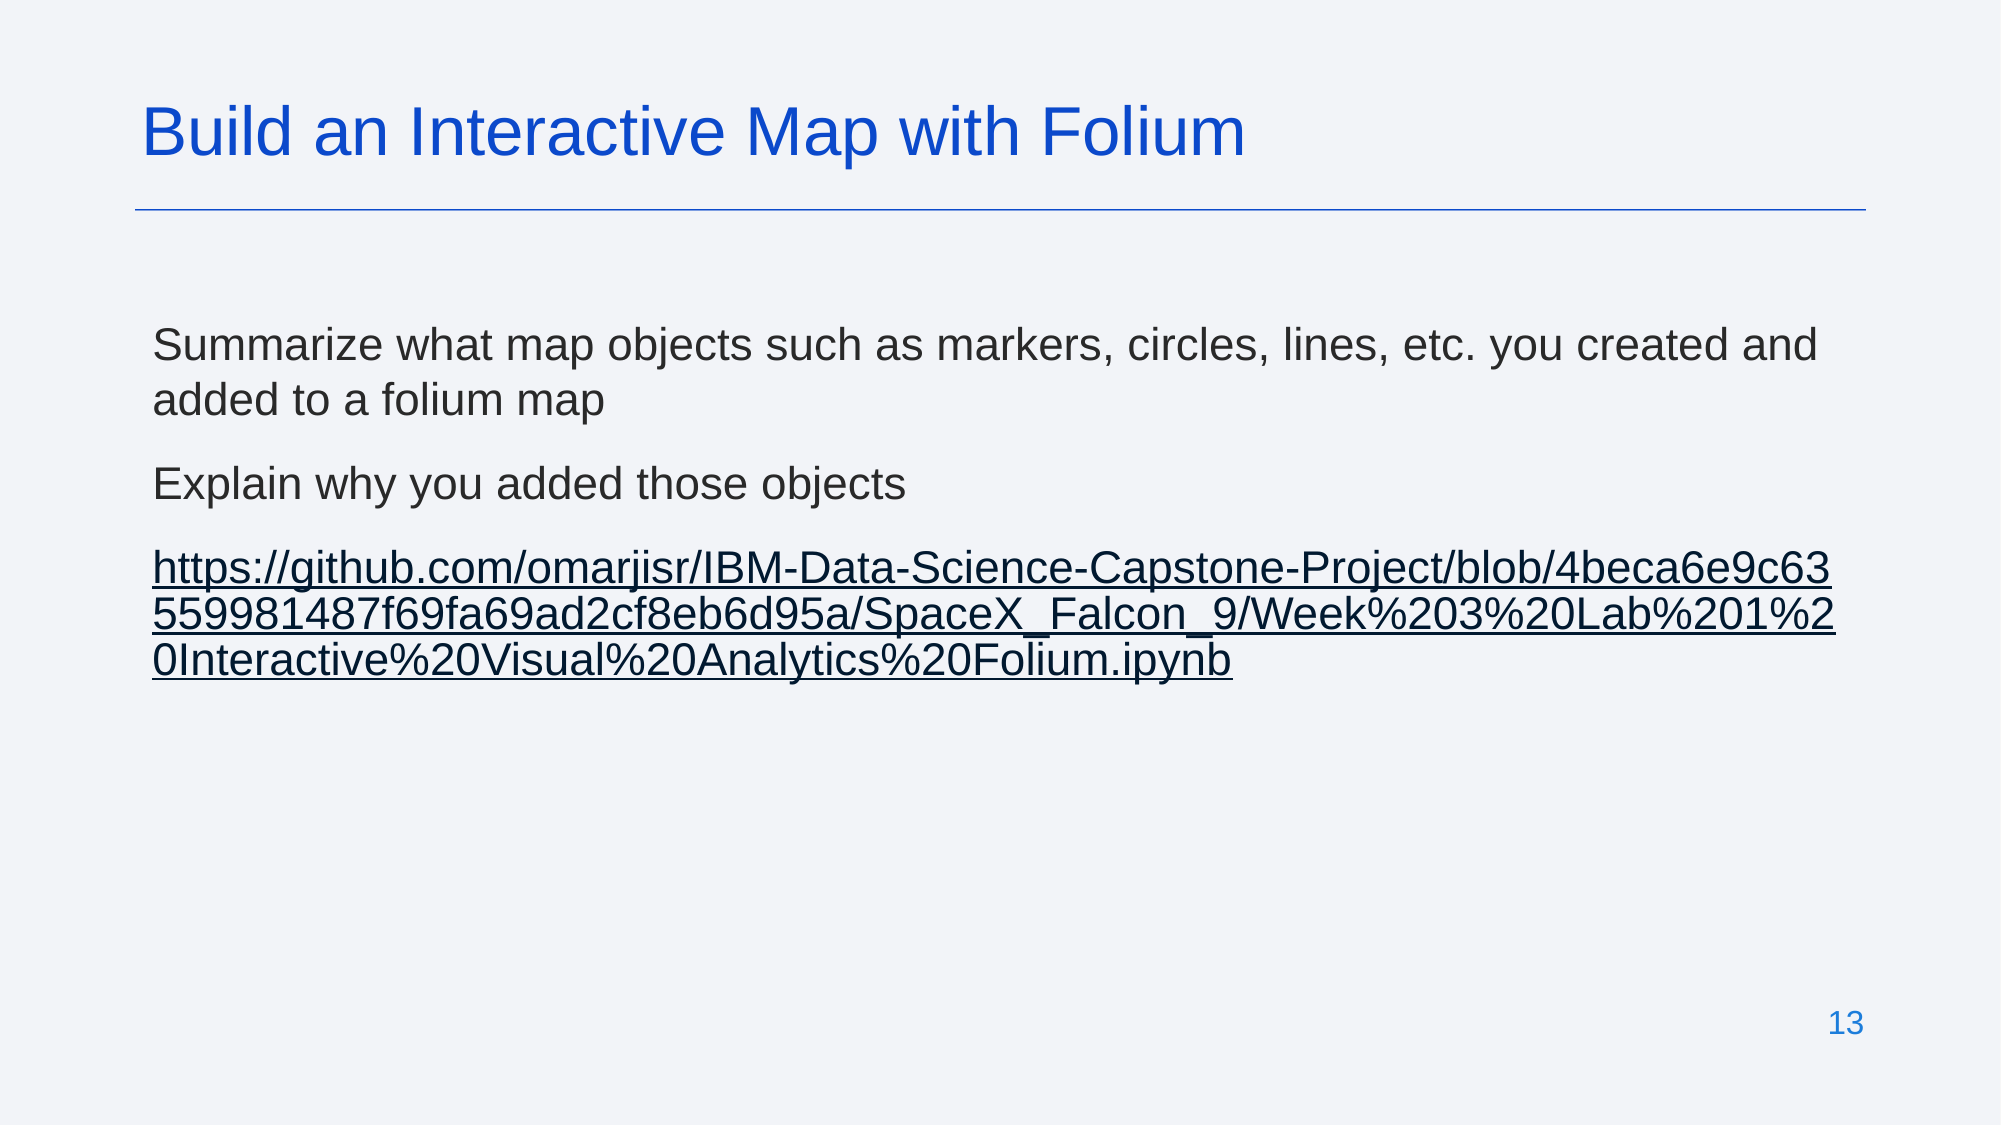

Build an Interactive Map with Folium
Summarize what map objects such as markers, circles, lines, etc. you created and added to a folium map
Explain why you added those objects
https://github.com/omarjisr/IBM-Data-Science-Capstone-Project/blob/4beca6e9c63559981487f69fa69ad2cf8eb6d95a/SpaceX_Falcon_9/Week%203%20Lab%201%20Interactive%20Visual%20Analytics%20Folium.ipynb

13